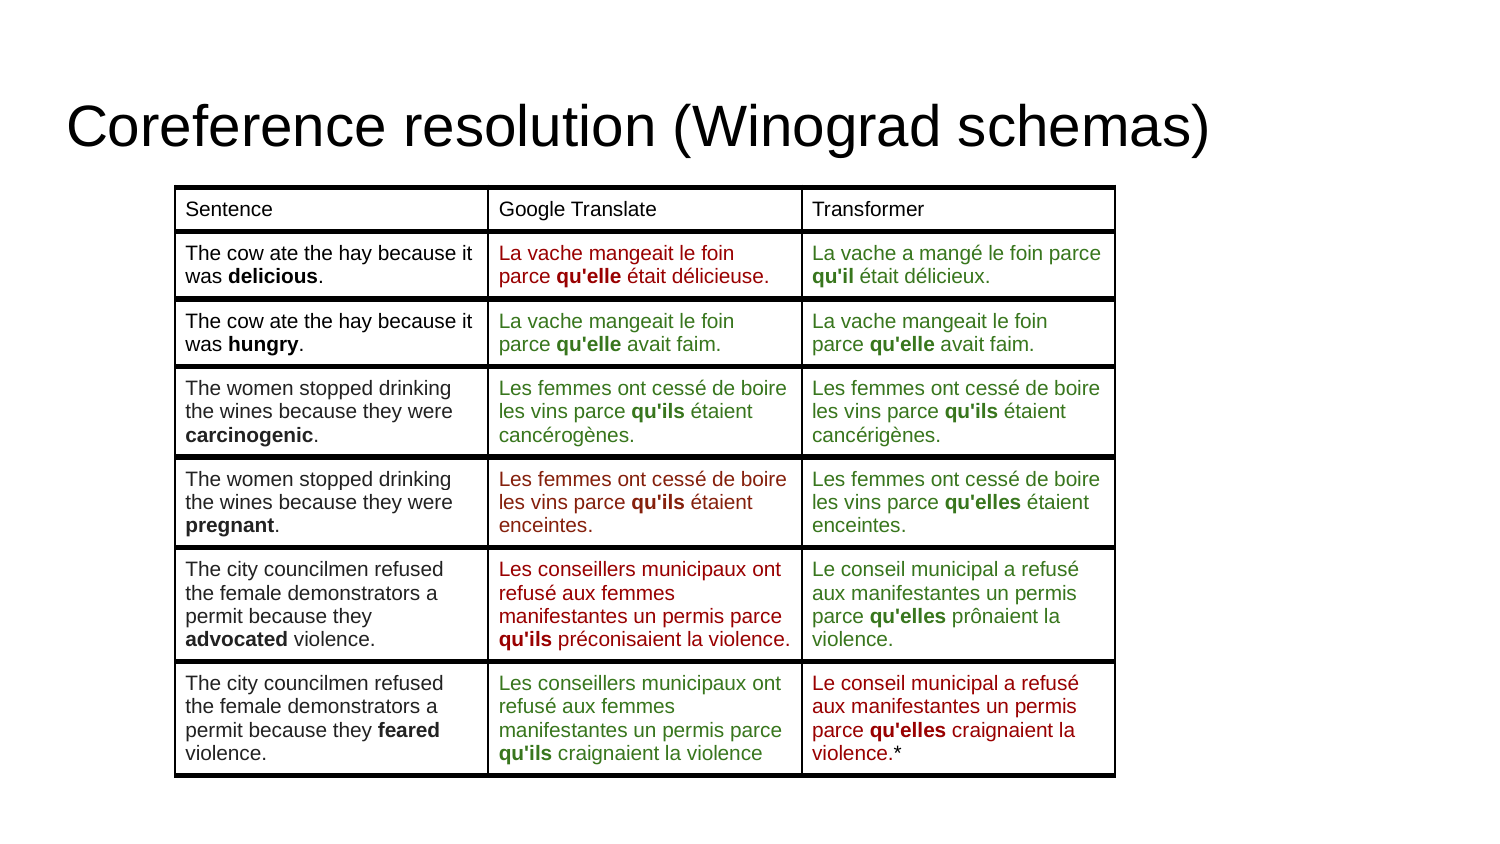

# Coreference resolution (Winograd schemas)
| Sentence | Google Translate | Transformer |
| --- | --- | --- |
| The cow ate the hay because it was delicious. | La vache mangeait le foin parce qu'elle était délicieuse. | La vache a mangé le foin parce qu'il était délicieux. |
| The cow ate the hay because it was hungry. | La vache mangeait le foin parce qu'elle avait faim. | La vache mangeait le foin parce qu'elle avait faim. |
| The women stopped drinking the wines because they were carcinogenic. | Les femmes ont cessé de boire les vins parce qu'ils étaient cancérogènes. | Les femmes ont cessé de boire les vins parce qu'ils étaient cancérigènes. |
| The women stopped drinking the wines because they were pregnant. | Les femmes ont cessé de boire les vins parce qu'ils étaient enceintes. | Les femmes ont cessé de boire les vins parce qu'elles étaient enceintes. |
| The city councilmen refused the female demonstrators a permit because they advocated violence. | Les conseillers municipaux ont refusé aux femmes manifestantes un permis parce qu'ils préconisaient la violence. | Le conseil municipal a refusé aux manifestantes un permis parce qu'elles prônaient la violence. |
| The city councilmen refused the female demonstrators a permit because they feared violence. | Les conseillers municipaux ont refusé aux femmes manifestantes un permis parce qu'ils craignaient la violence | Le conseil municipal a refusé aux manifestantes un permis parce qu'elles craignaient la violence.\* |